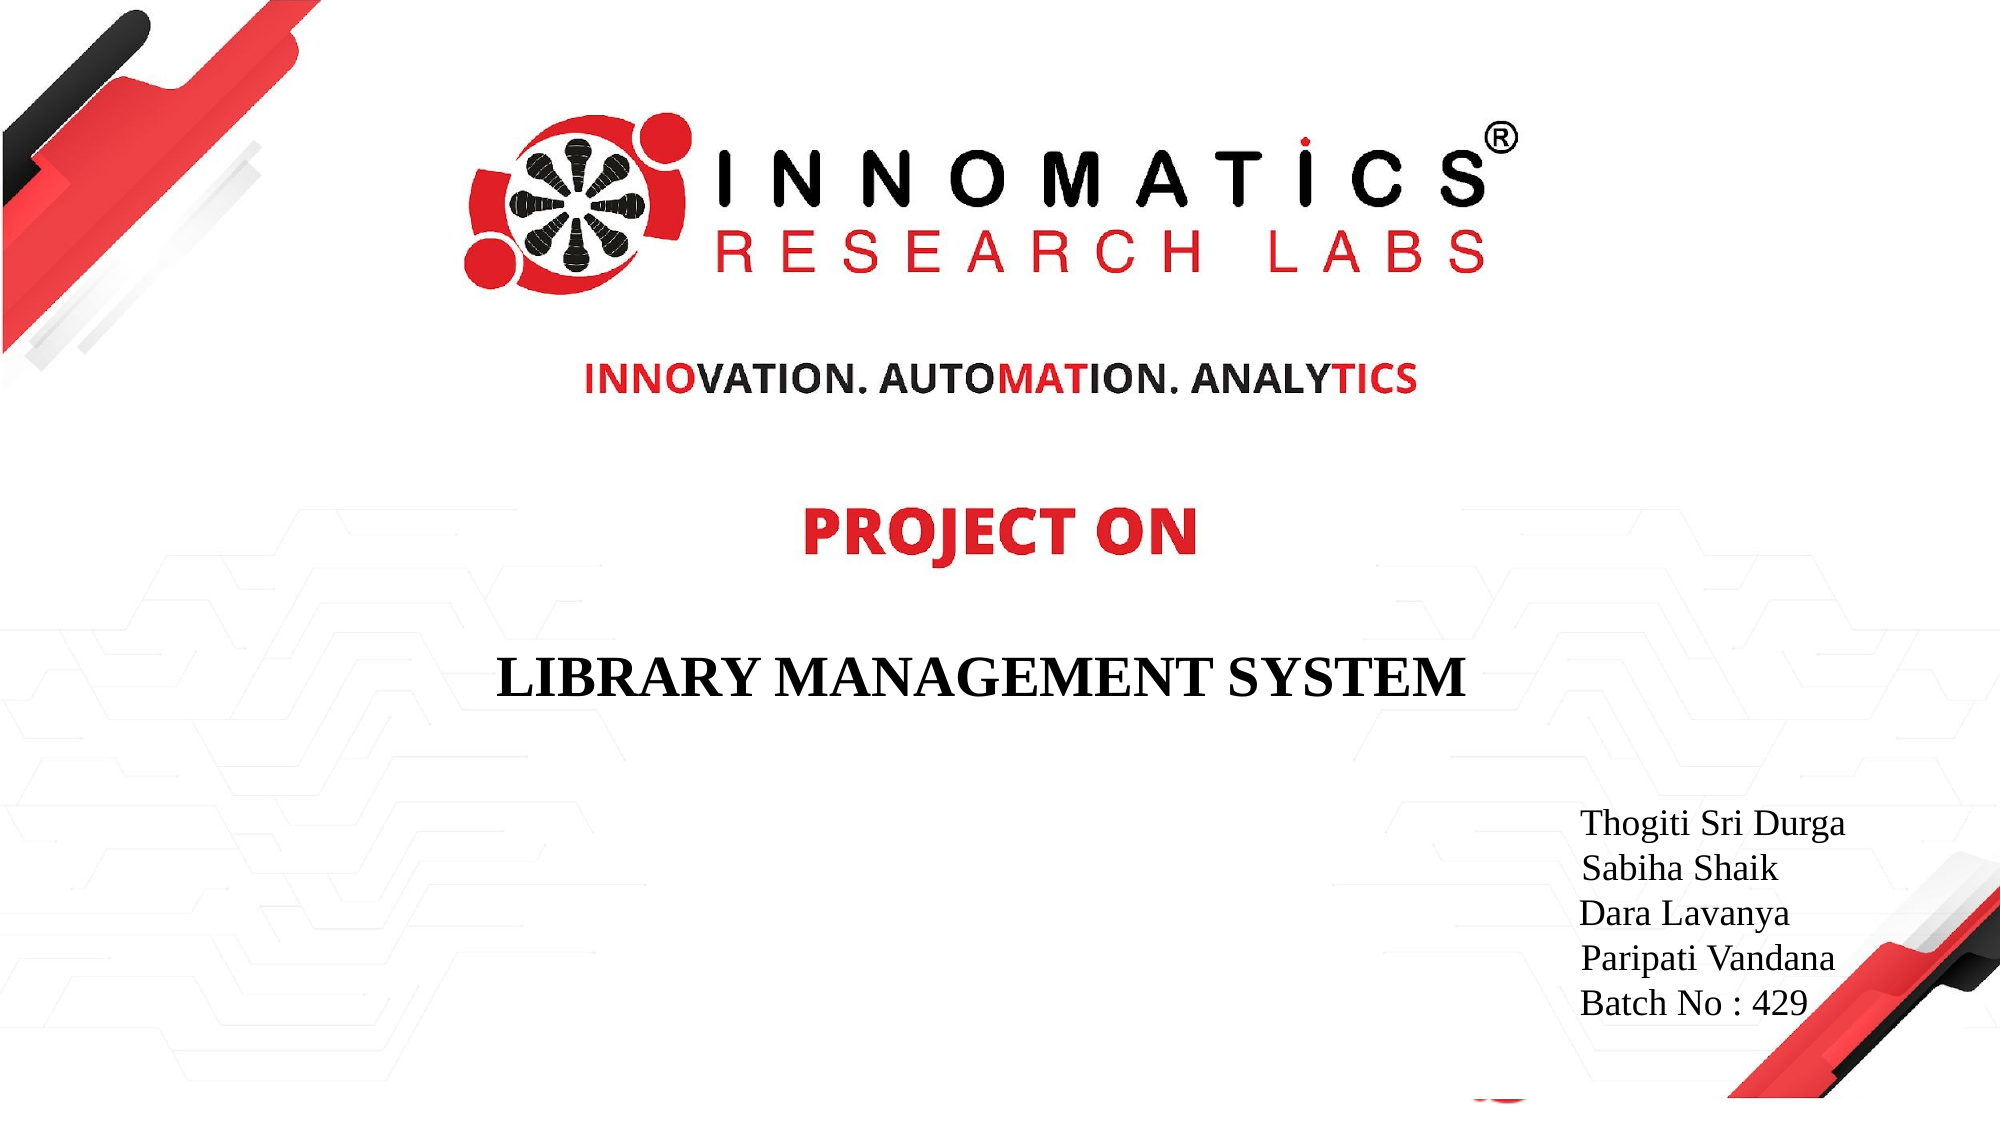

LIBRARY MANAGEMENT SYSTEM

                                                                                                                                                          Thogiti Sri Durga
                                                                                                                                                   Sabiha Shaik
                                                                                                                                                    Dara Lavanya
                                                                                                                                                         Paripati Vandana
                                                                                                                                                      Batch No : 429